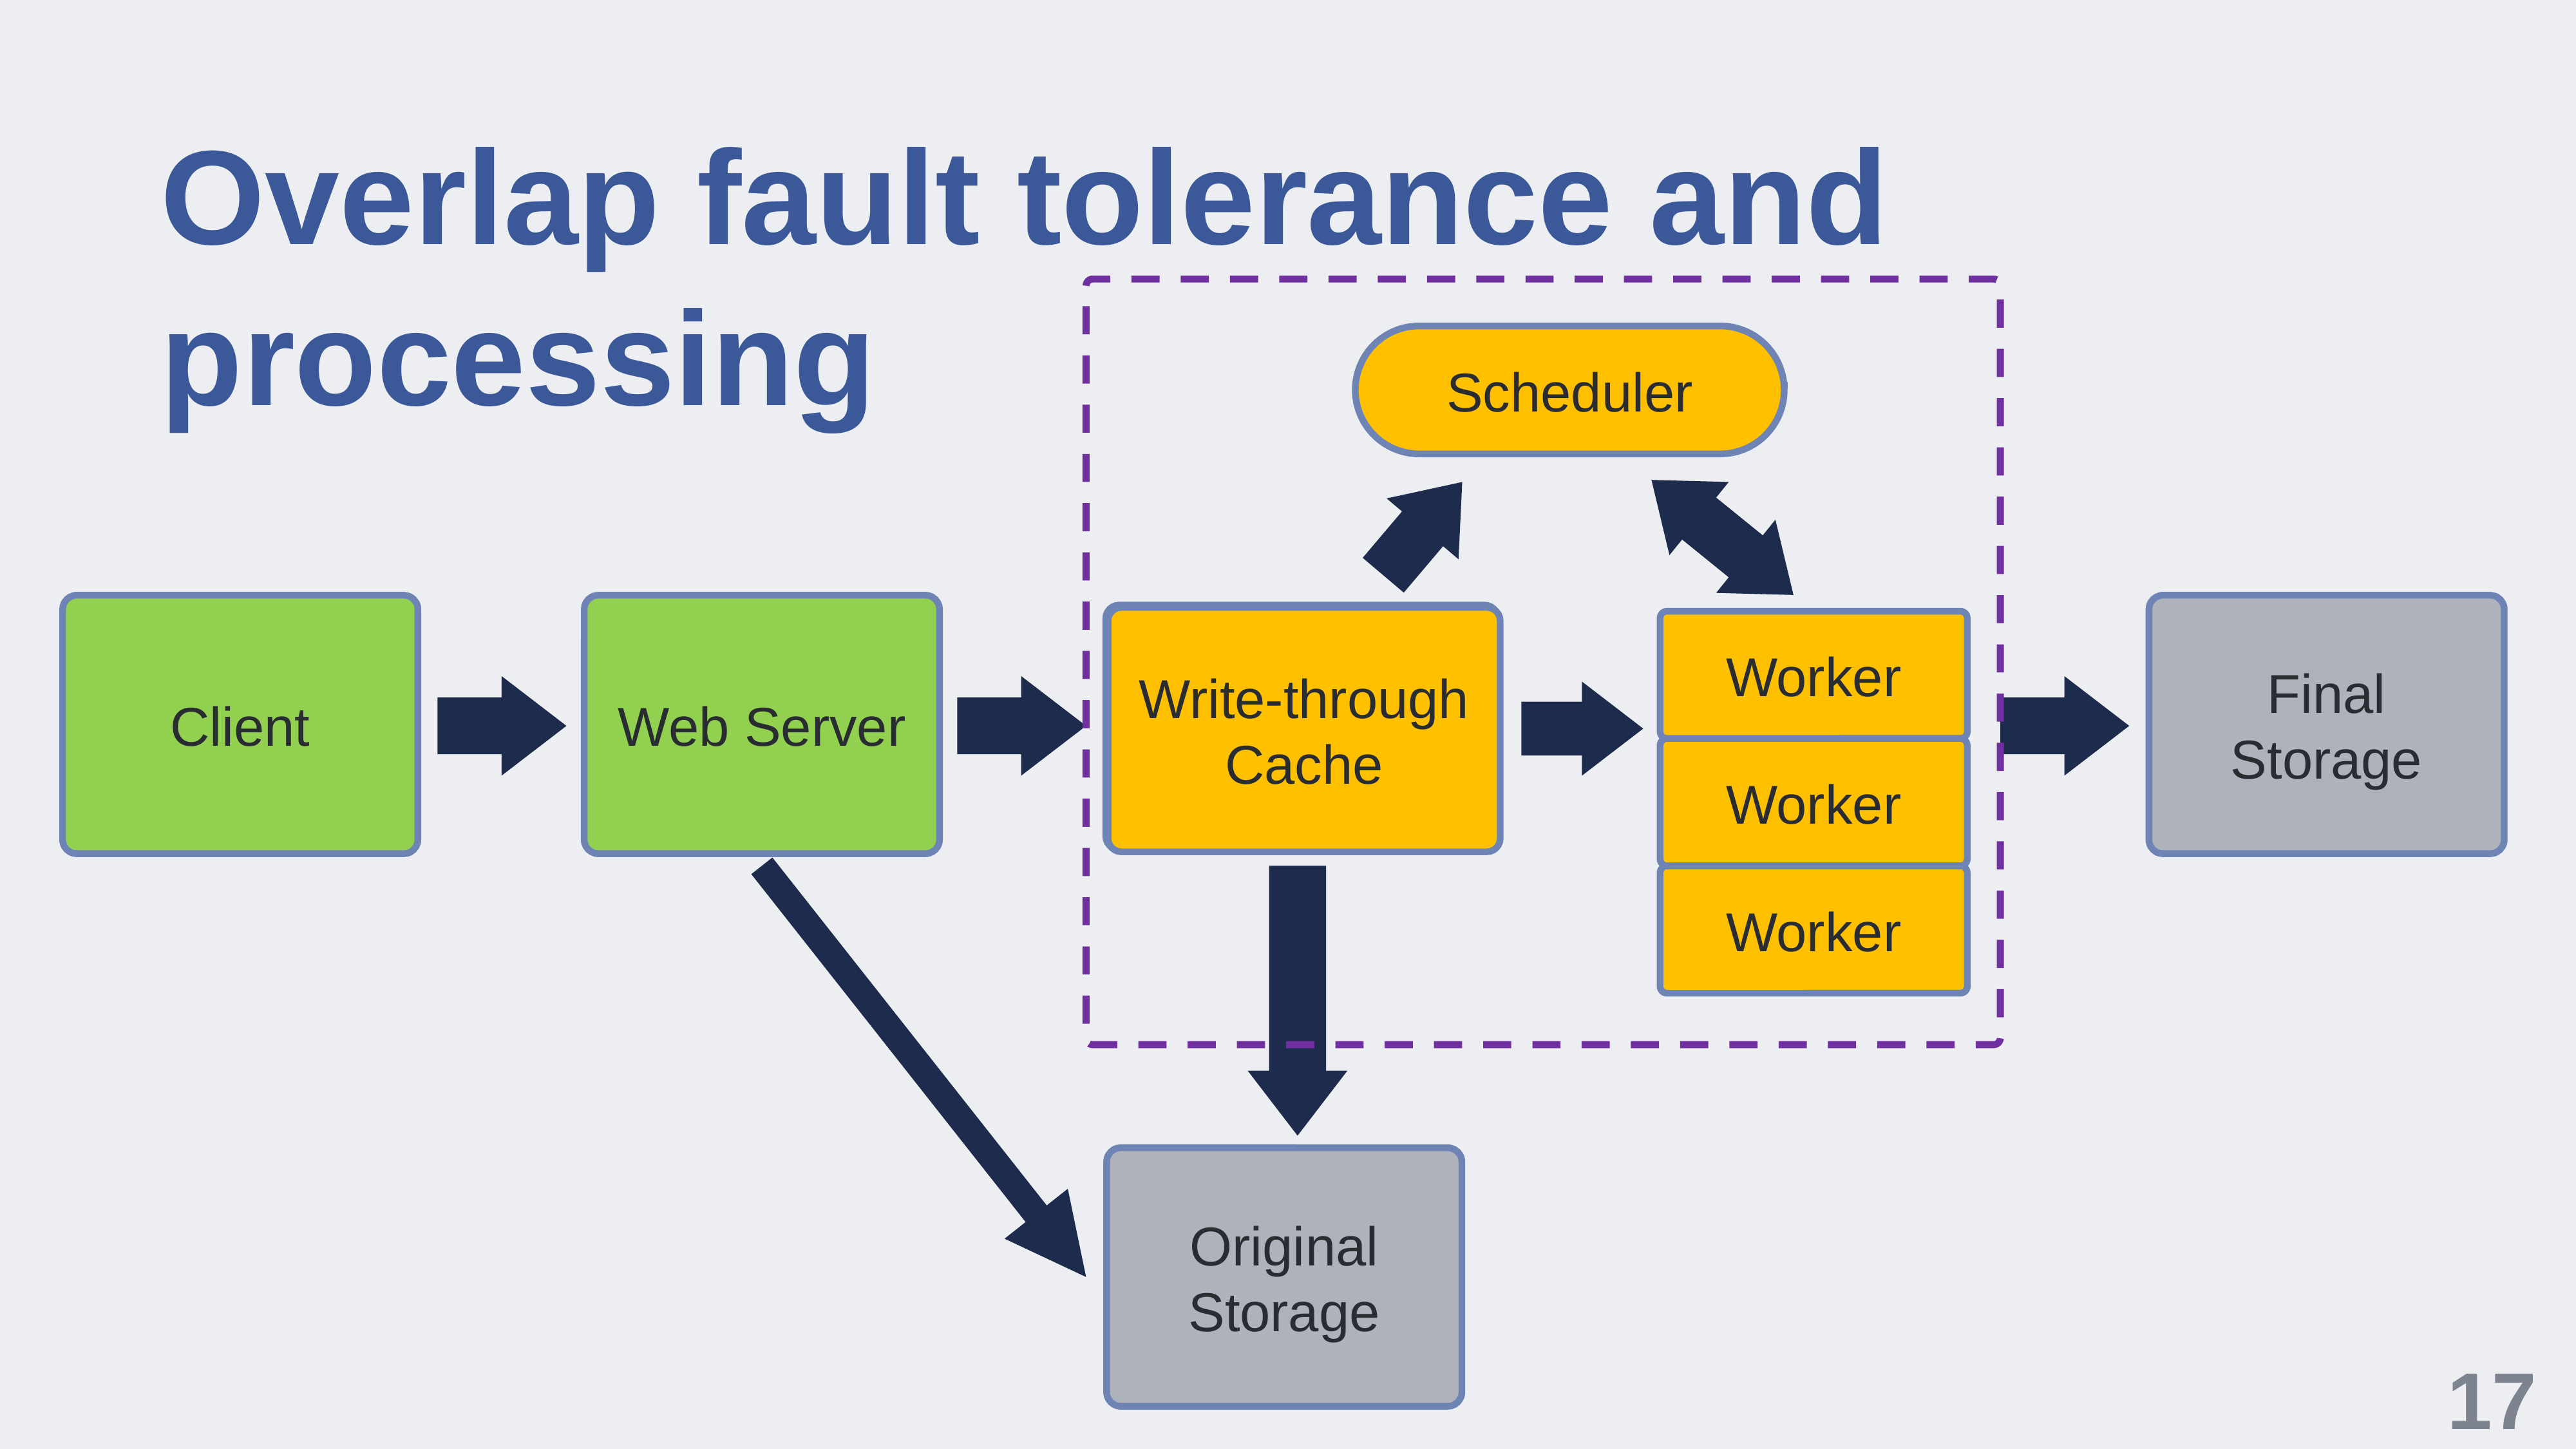

# Overlap fault tolerance and processing

Scheduler

Client
Web Server
Final
Storage
Preprocessor
Write-through
Cache
Worker

Worker
Worker

Original
Storage
17